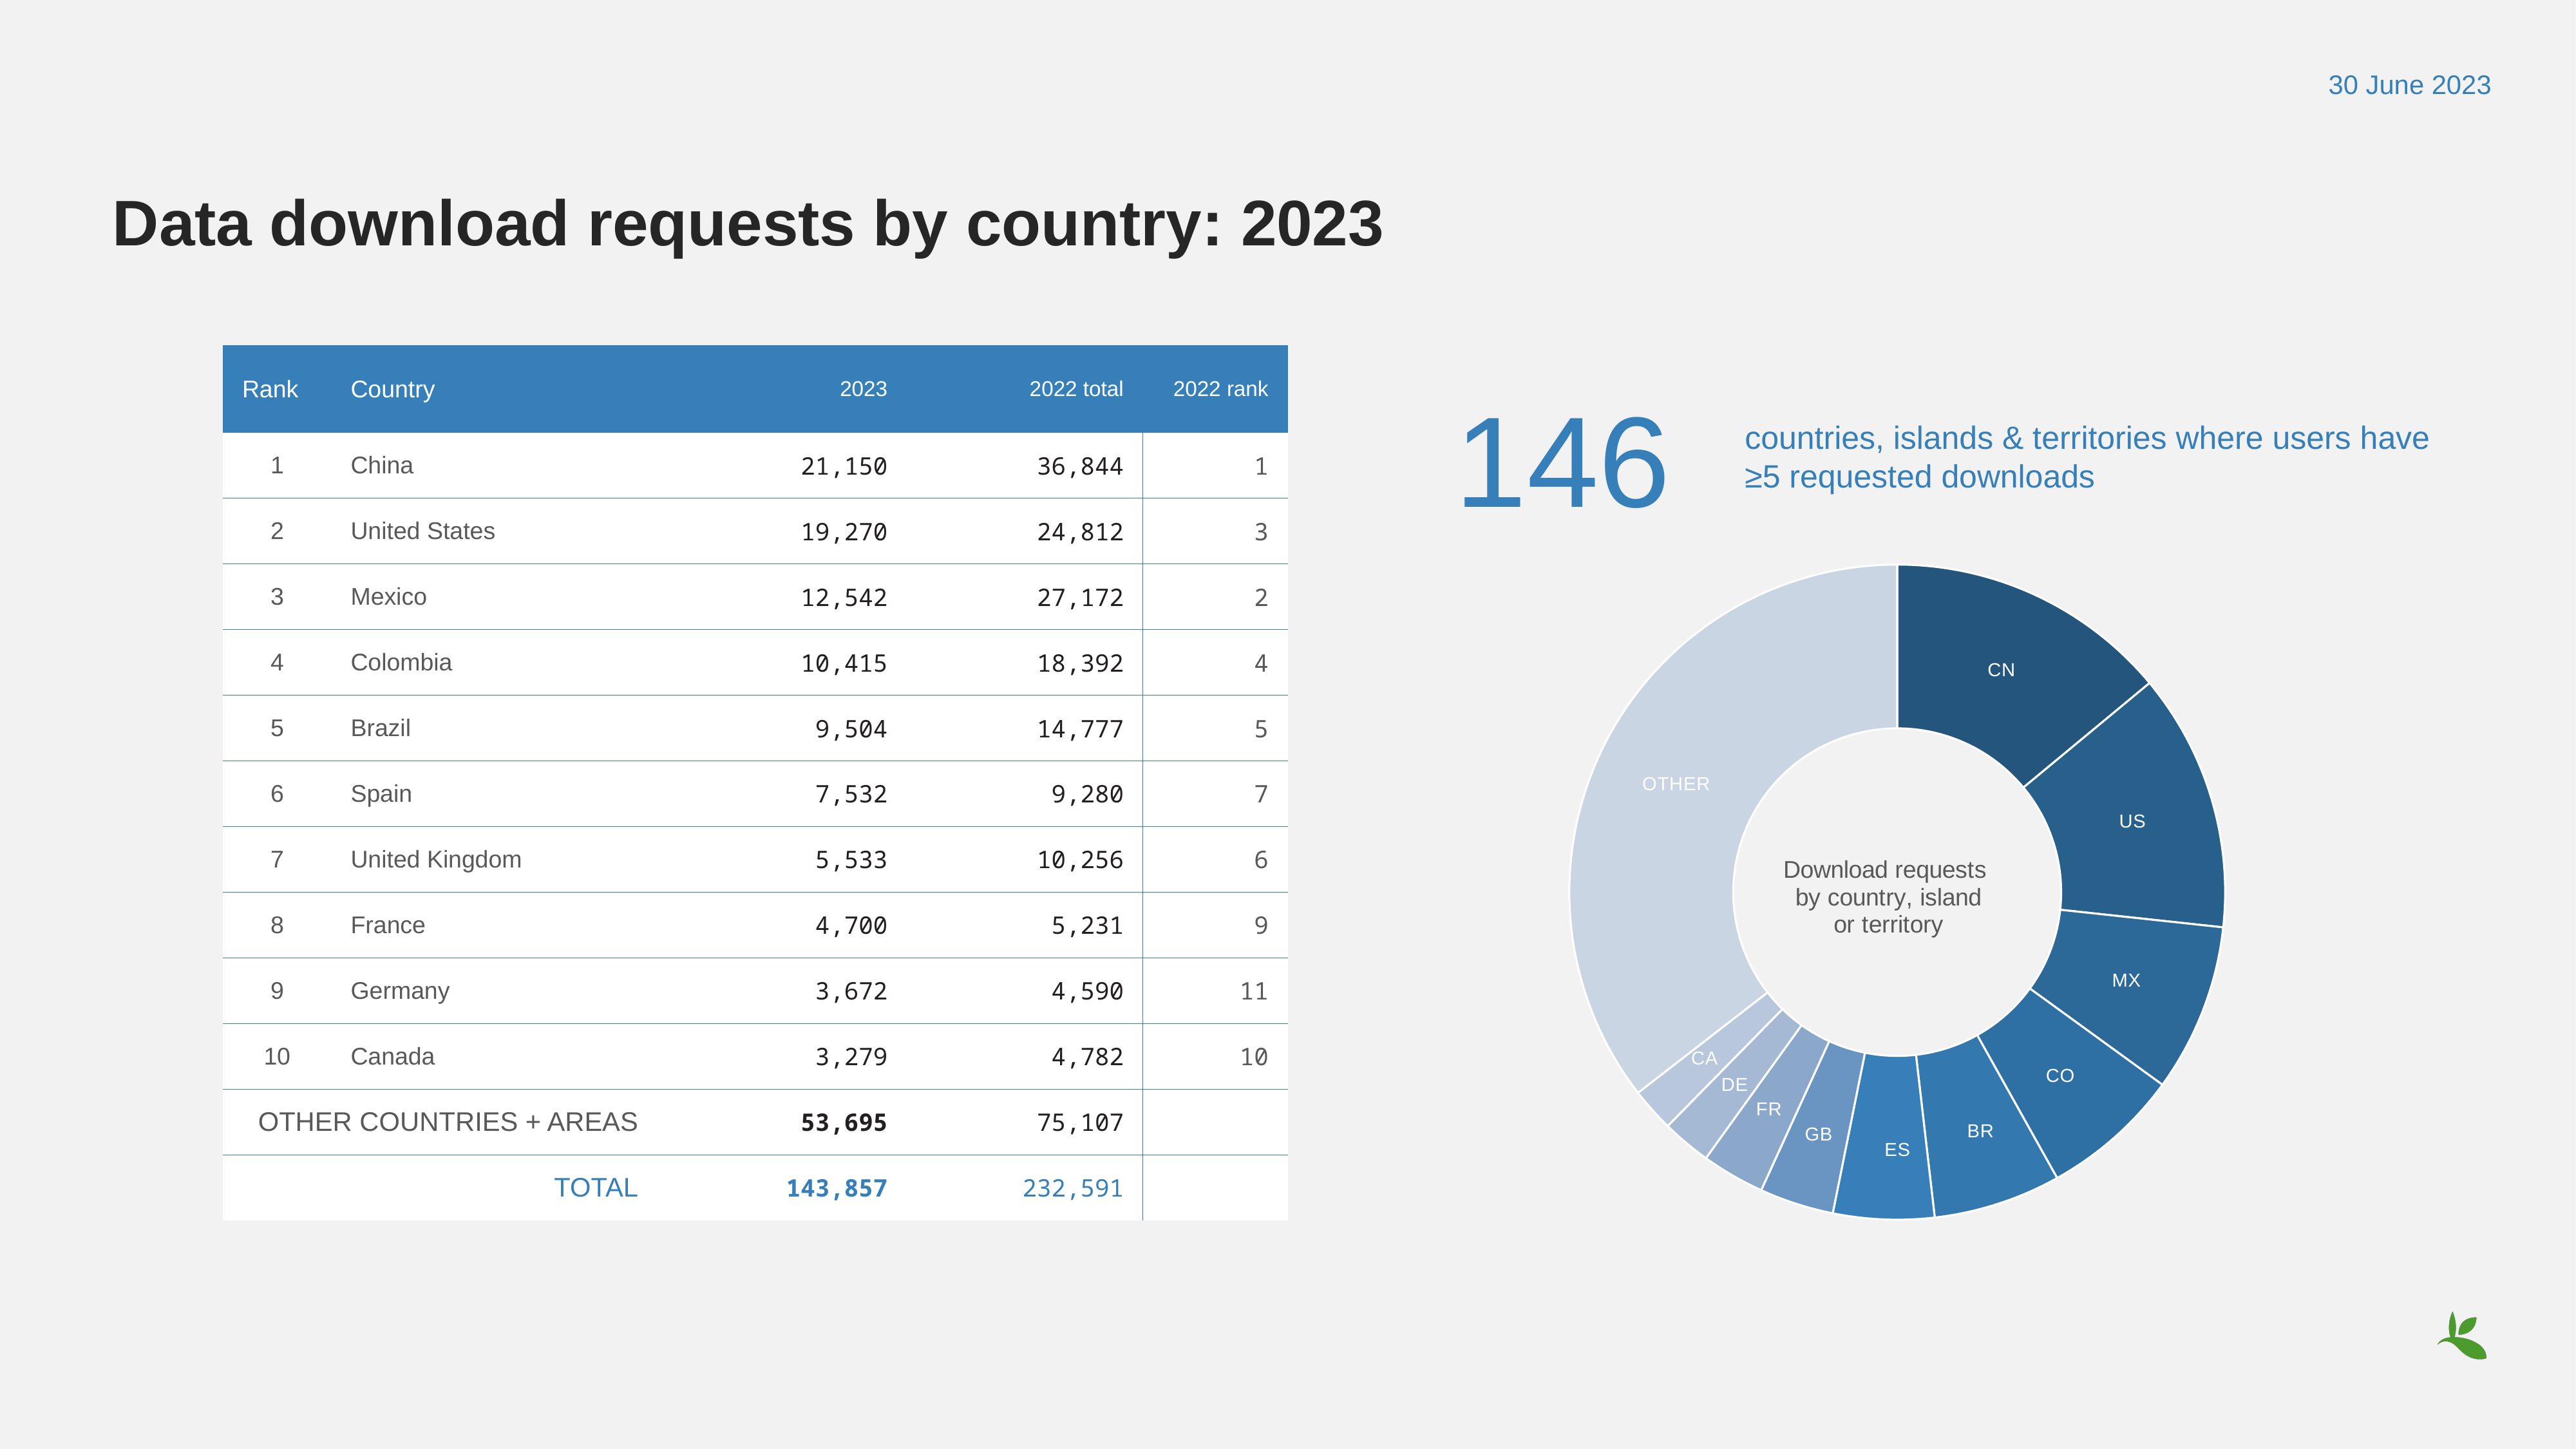

30 June 2023
# Data download requests by country: 2023
| Rank | Country |  | 2023 | 2022 total | 2022 rank |
| --- | --- | --- | --- | --- | --- |
| 1 | China | 21,150 |  | 36,844 | 1 |
| 2 | United States | 19,270 |  | 24,812 | 3 |
| 3 | Mexico | 12,542 |  | 27,172 | 2 |
| 4 | Colombia | 10,415 |  | 18,392 | 4 |
| 5 | Brazil | 9,504 |  | 14,777 | 5 |
| 6 | Spain | 7,532 |  | 9,280 | 7 |
| 7 | United Kingdom | 5,533 |  | 10,256 | 6 |
| 8 | France | 4,700 |  | 5,231 | 9 |
| 9 | Germany | 3,672 |  | 4,590 | 11 |
| 10 | Canada | 3,279 |  | 4,782 | 10 |
| OTHER COUNTRIES + AREAS | ALL OTHERS | 53,695 |  | 75,107 |  |
| TOTAL |  | 143,857 |  | 232,591 |  |

### Chart: Download requests by country, island
or territory

| Category |  |
|---|---|
| CN | 21150.0 |
| US | 19270.0 |
| MX | 12542.0 |
| CO | 10415.0 |
| BR | 9504.0 |
| ES | 7532.0 |
| GB | 5533.0 |
| FR | 4700.0 |
| DE | 3672.0 |
| CA | 3279.0 |
| OTHER | 53695.0 |
146
countries, islands & territories where users have ≥5 requested downloads